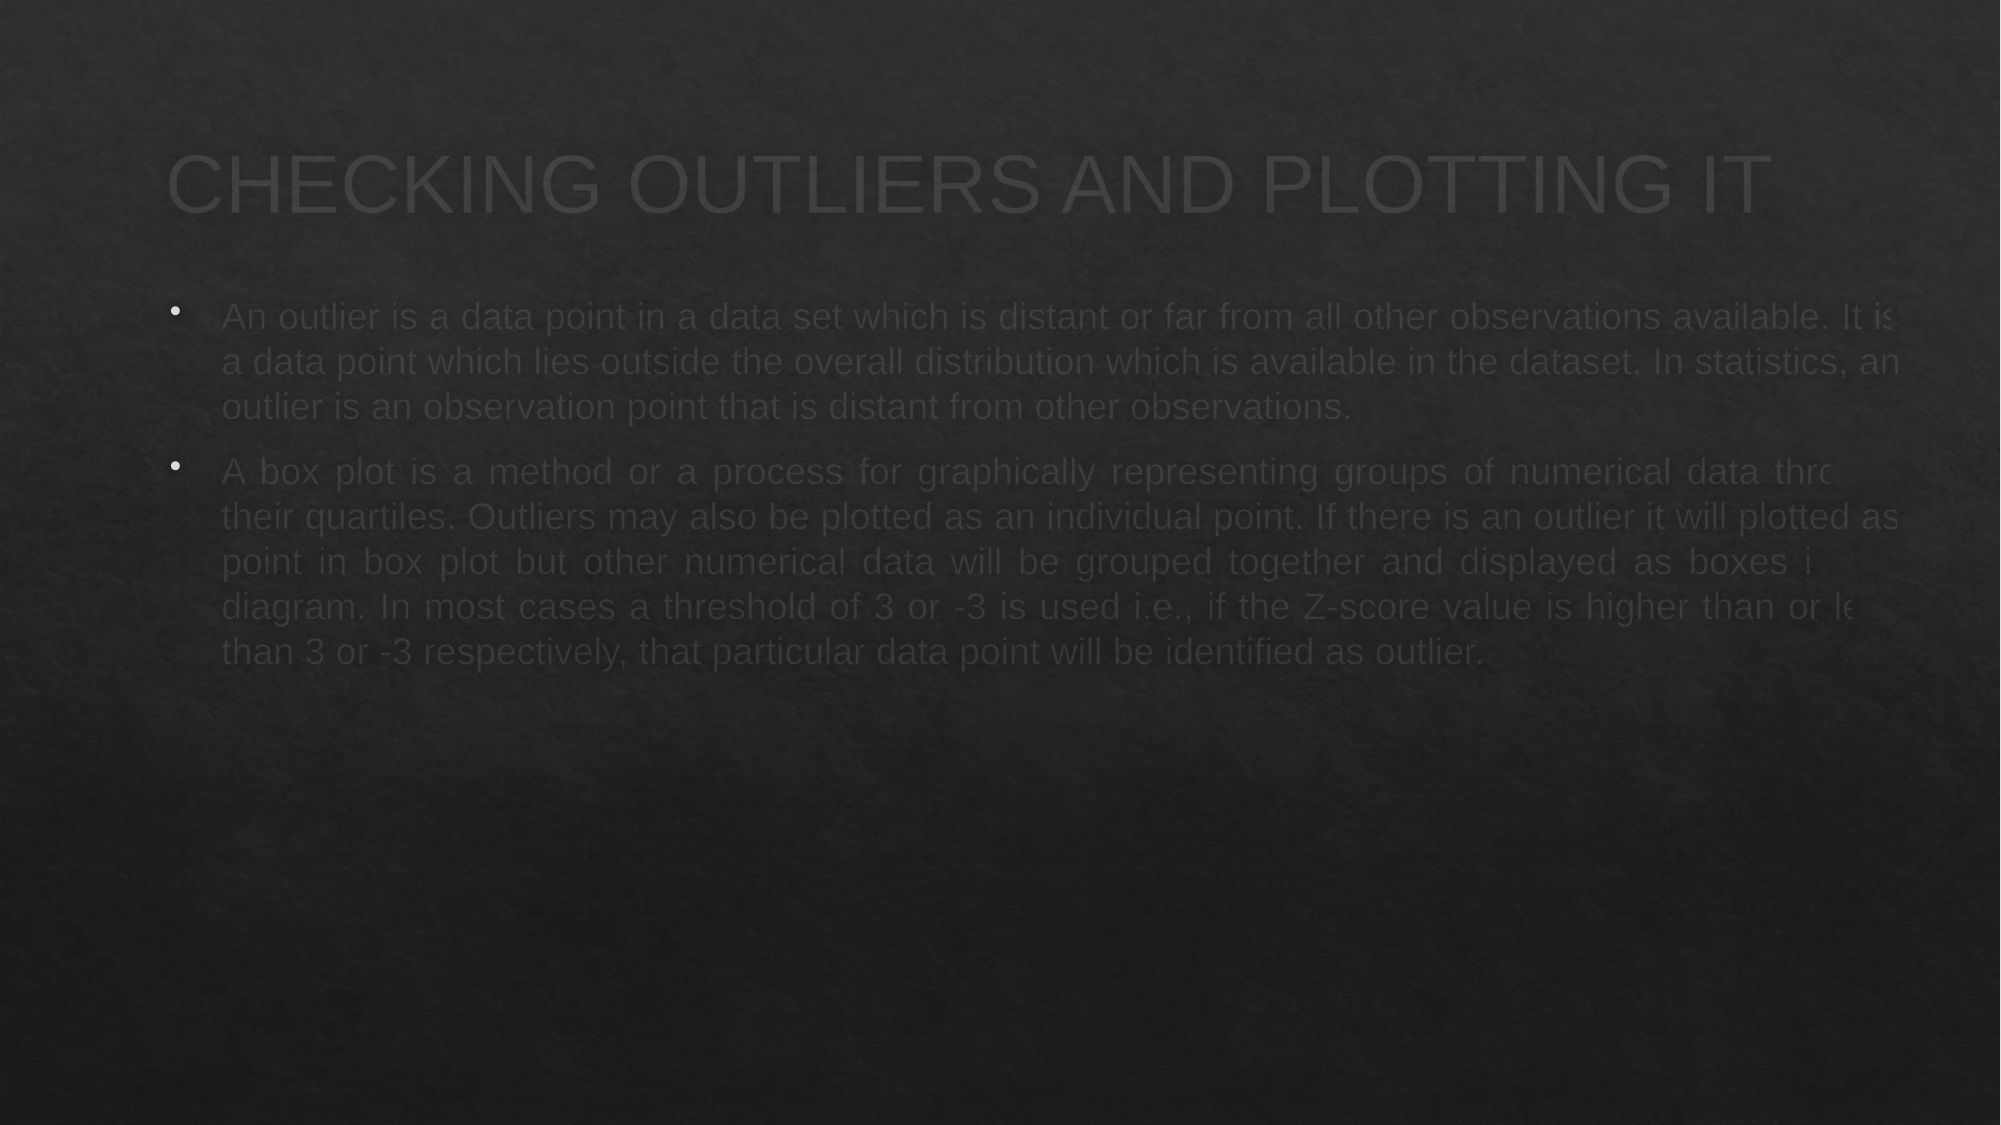

# CHECKING OUTLIERS AND PLOTTING IT
An outlier is a data point in a data set which is distant or far from all other observations available. It is a data point which lies outside the overall distribution which is available in the dataset. In statistics, an outlier is an observation point that is distant from other observations.
A box plot is a method or a process for graphically representing groups of numerical data through their quartiles. Outliers may also be plotted as an individual point. If there is an outlier it will plotted as point in box plot but other numerical data will be grouped together and displayed as boxes in the diagram. In most cases a threshold of 3 or -3 is used i.e., if the Z-score value is higher than or less than 3 or -3 respectively, that particular data point will be identified as outlier.